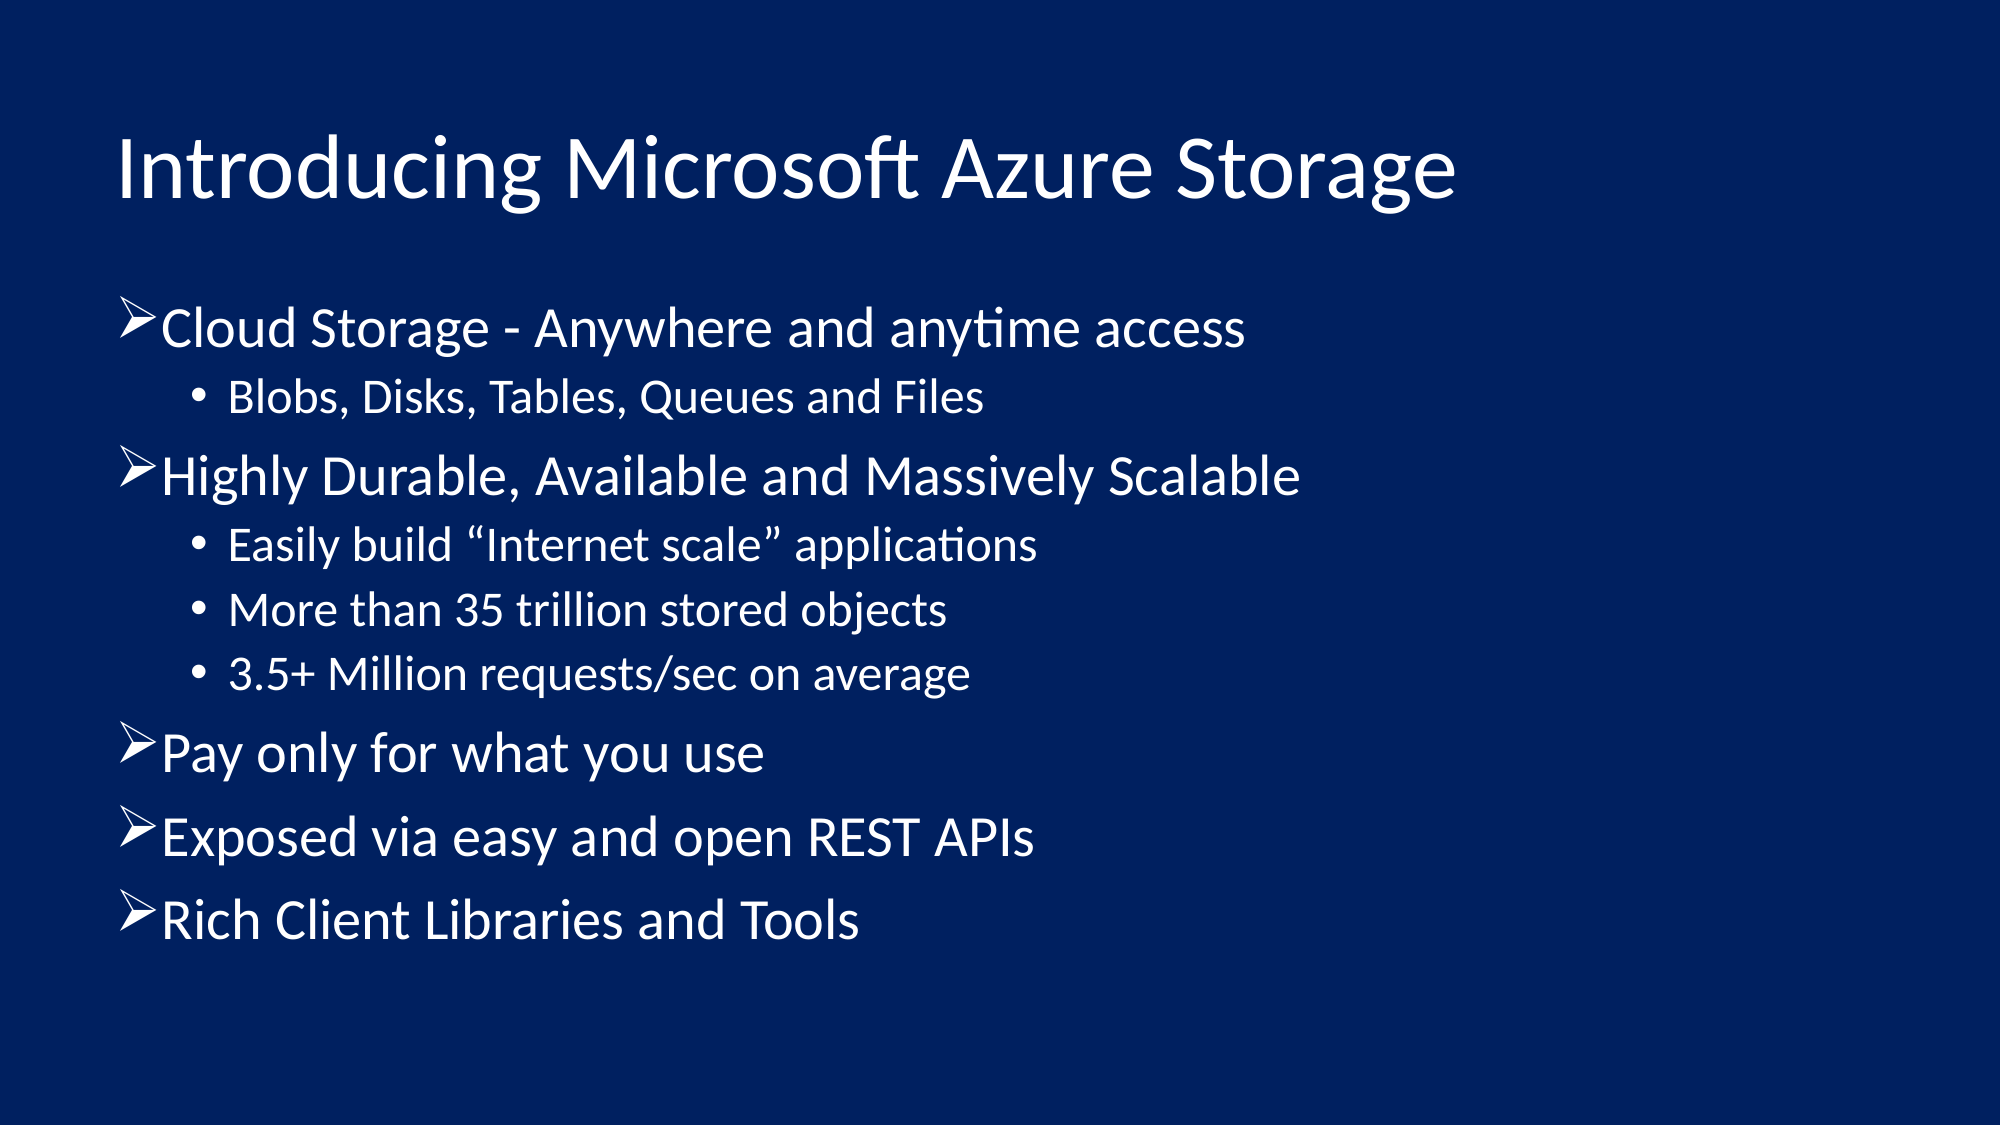

# Introducing Microsoft Azure Storage
Cloud Storage - Anywhere and anytime access
Blobs, Disks, Tables, Queues and Files
Highly Durable, Available and Massively Scalable
Easily build “Internet scale” applications
More than 35 trillion stored objects
3.5+ Million requests/sec on average
Pay only for what you use
Exposed via easy and open REST APIs
Rich Client Libraries and Tools